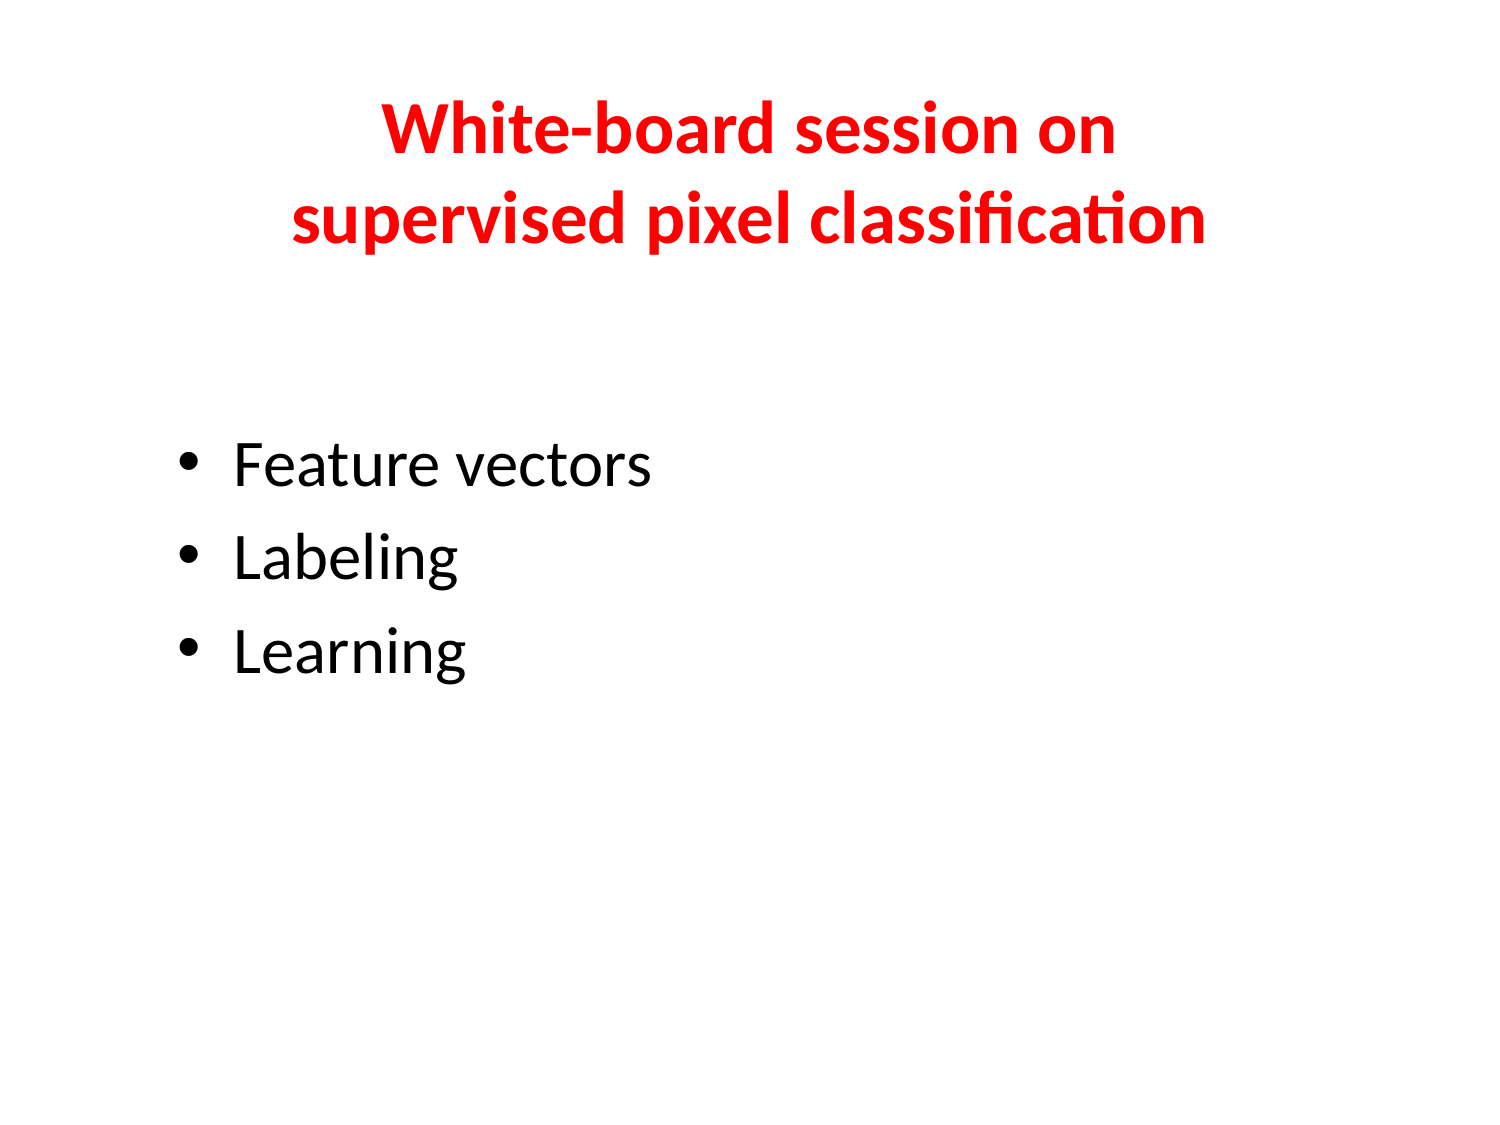

# White-board session on supervised pixel classification
Feature vectors
Labeling
Learning